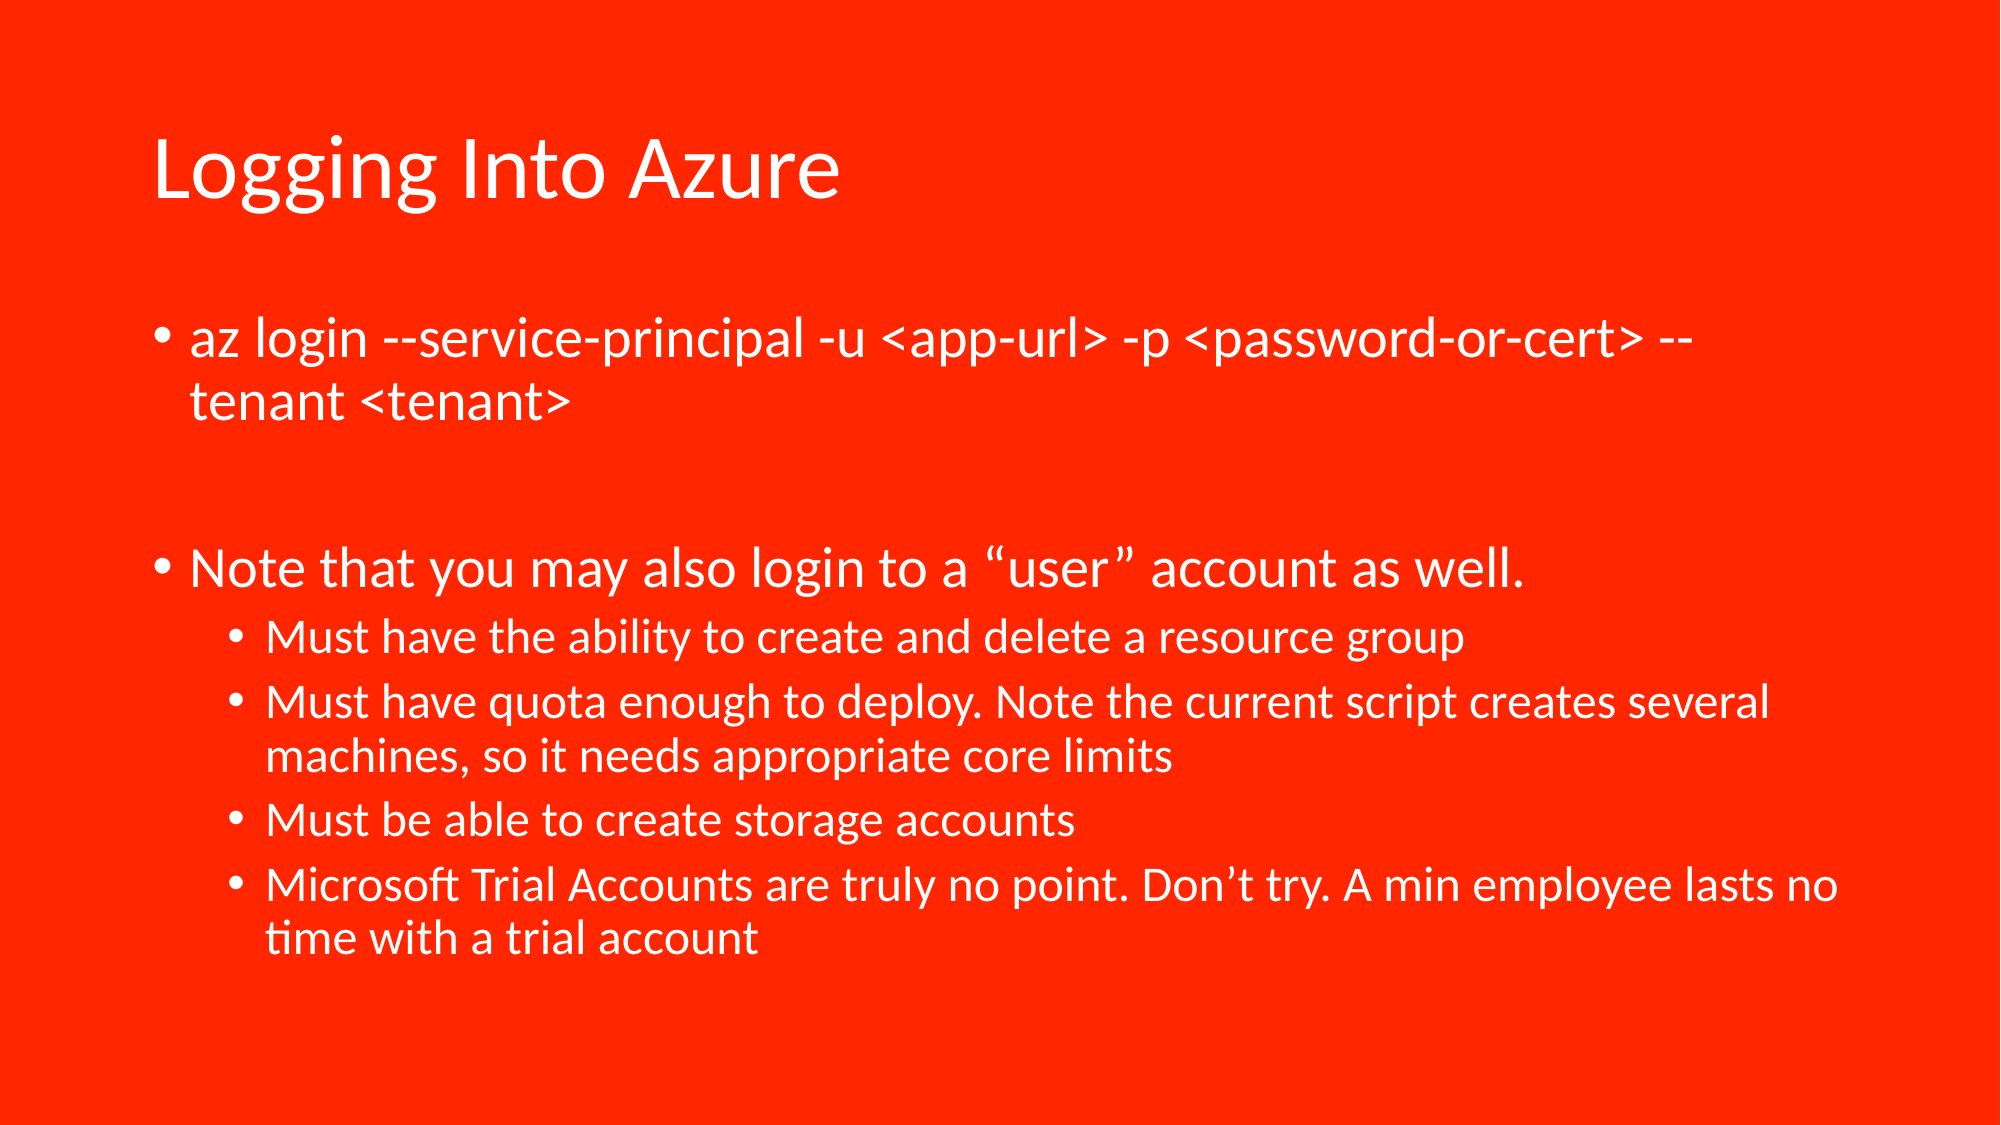

# Logging Into Azure
az login --service-principal -u <app-url> -p <password-or-cert> --tenant <tenant>

Note that you may also login to a “user” account as well.
Must have the ability to create and delete a resource group
Must have quota enough to deploy. Note the current script creates several machines, so it needs appropriate core limits
Must be able to create storage accounts
Microsoft Trial Accounts are truly no point. Don’t try. A min employee lasts no time with a trial account